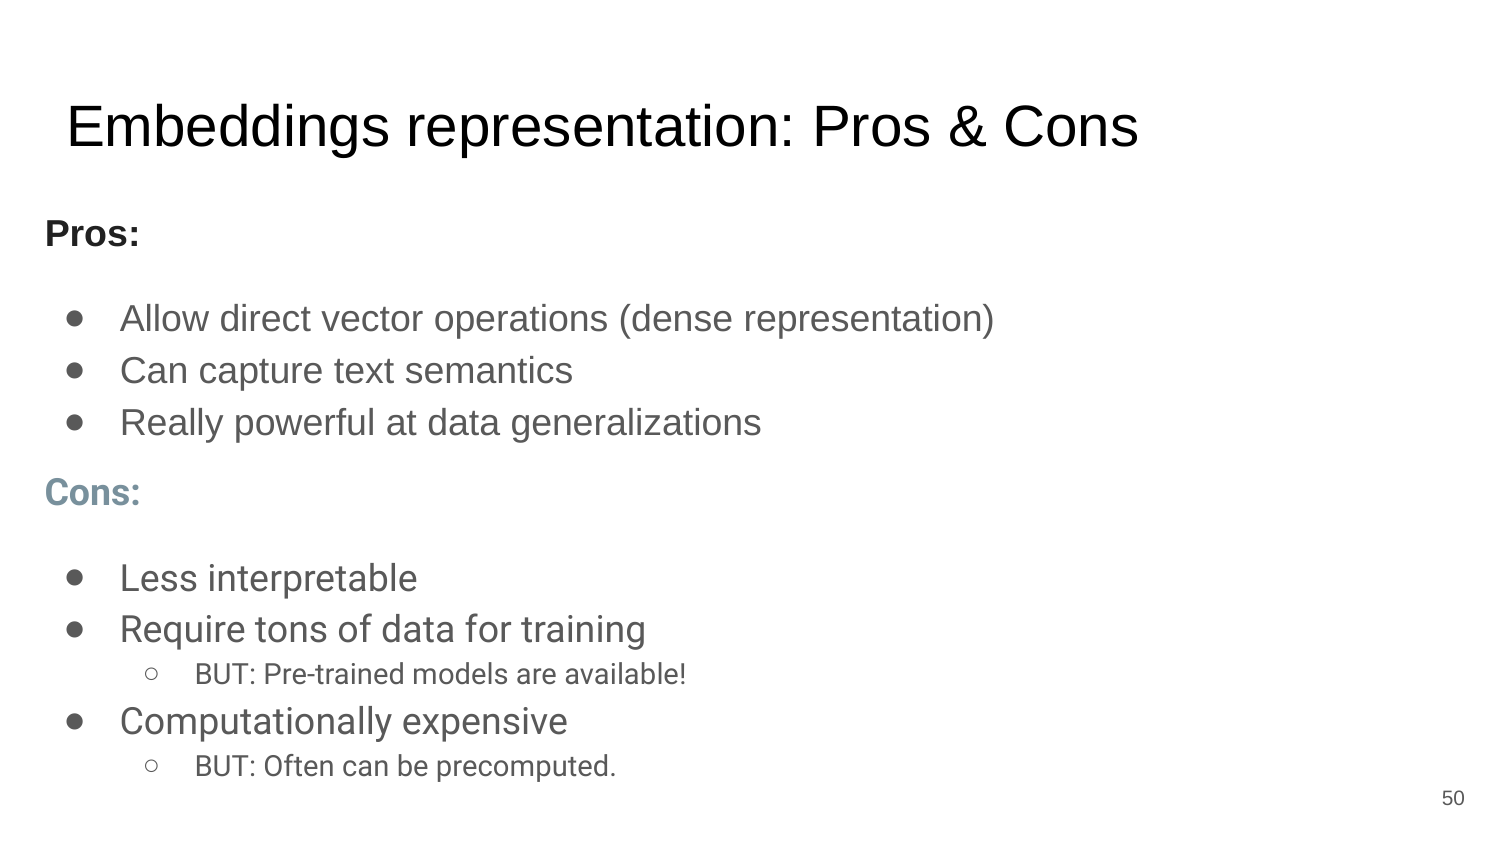

# Embeddings representation: Pros & Cons
Pros:
Allow direct vector operations (dense representation)
Can capture text semantics
Really powerful at data generalizations
Cons:
Less interpretable
Require tons of data for training
BUT: Pre-trained models are available!
Computationally expensive
BUT: Often can be precomputed.
50